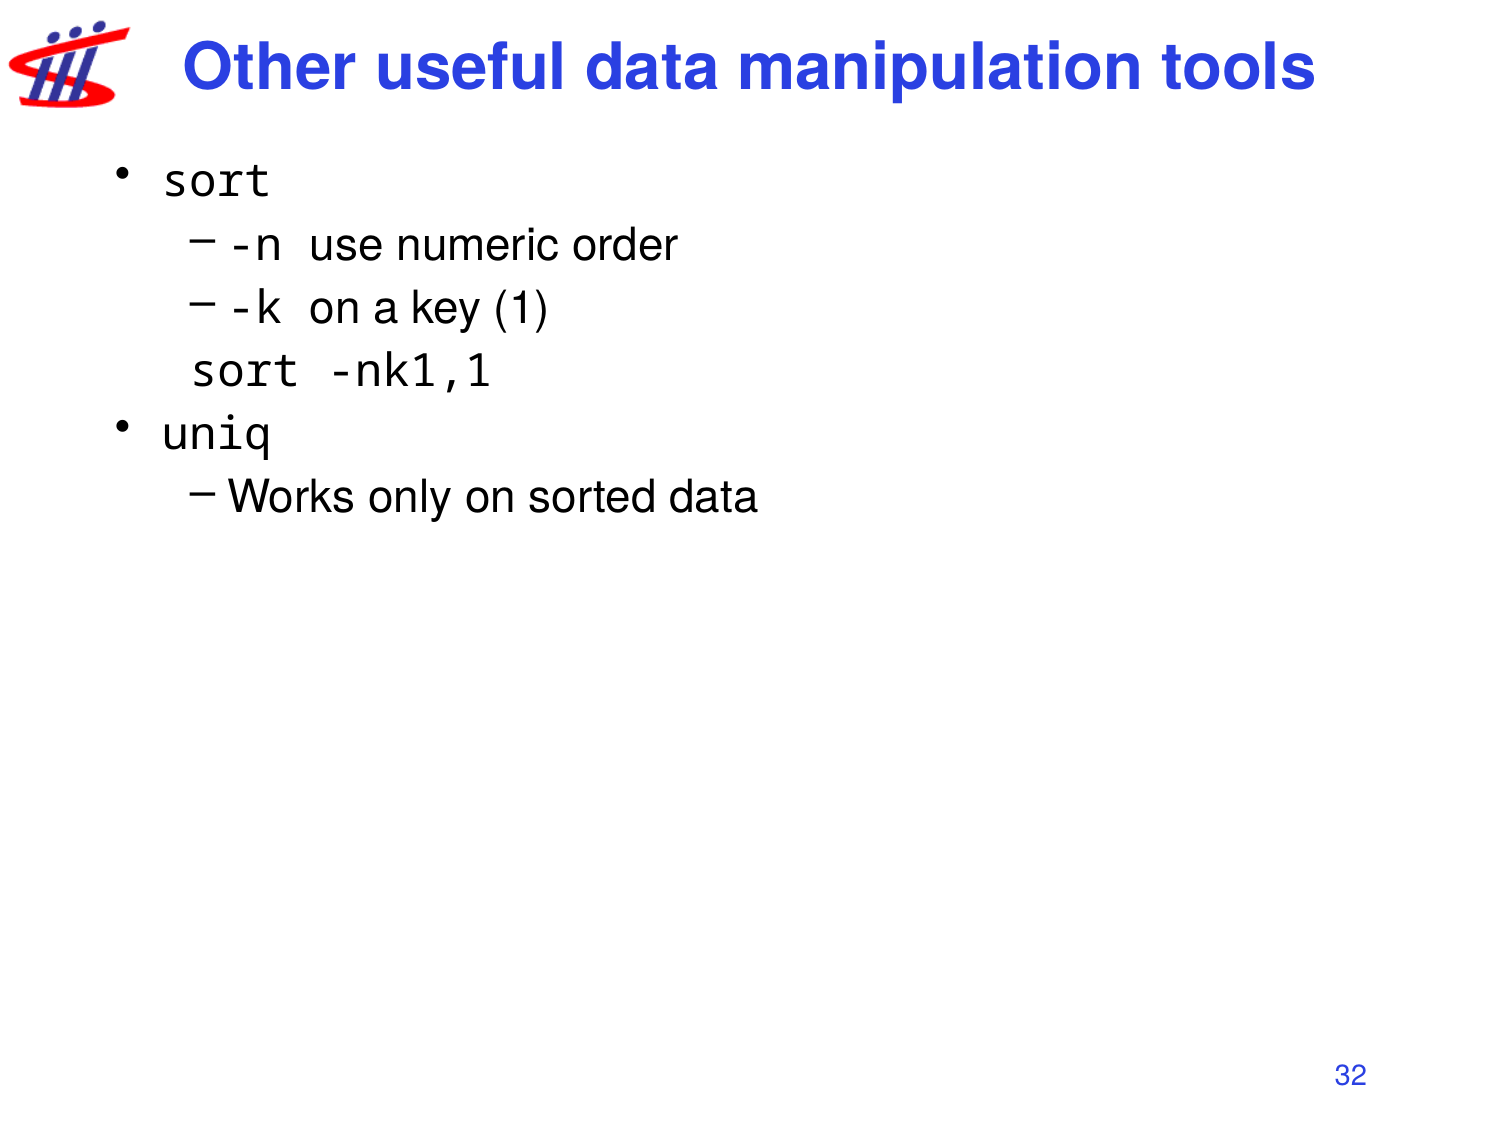

# Other useful data manipulation tools
sort
-n use numeric order
-k on a key (1)
sort -nk1,1
uniq
Works only on sorted data